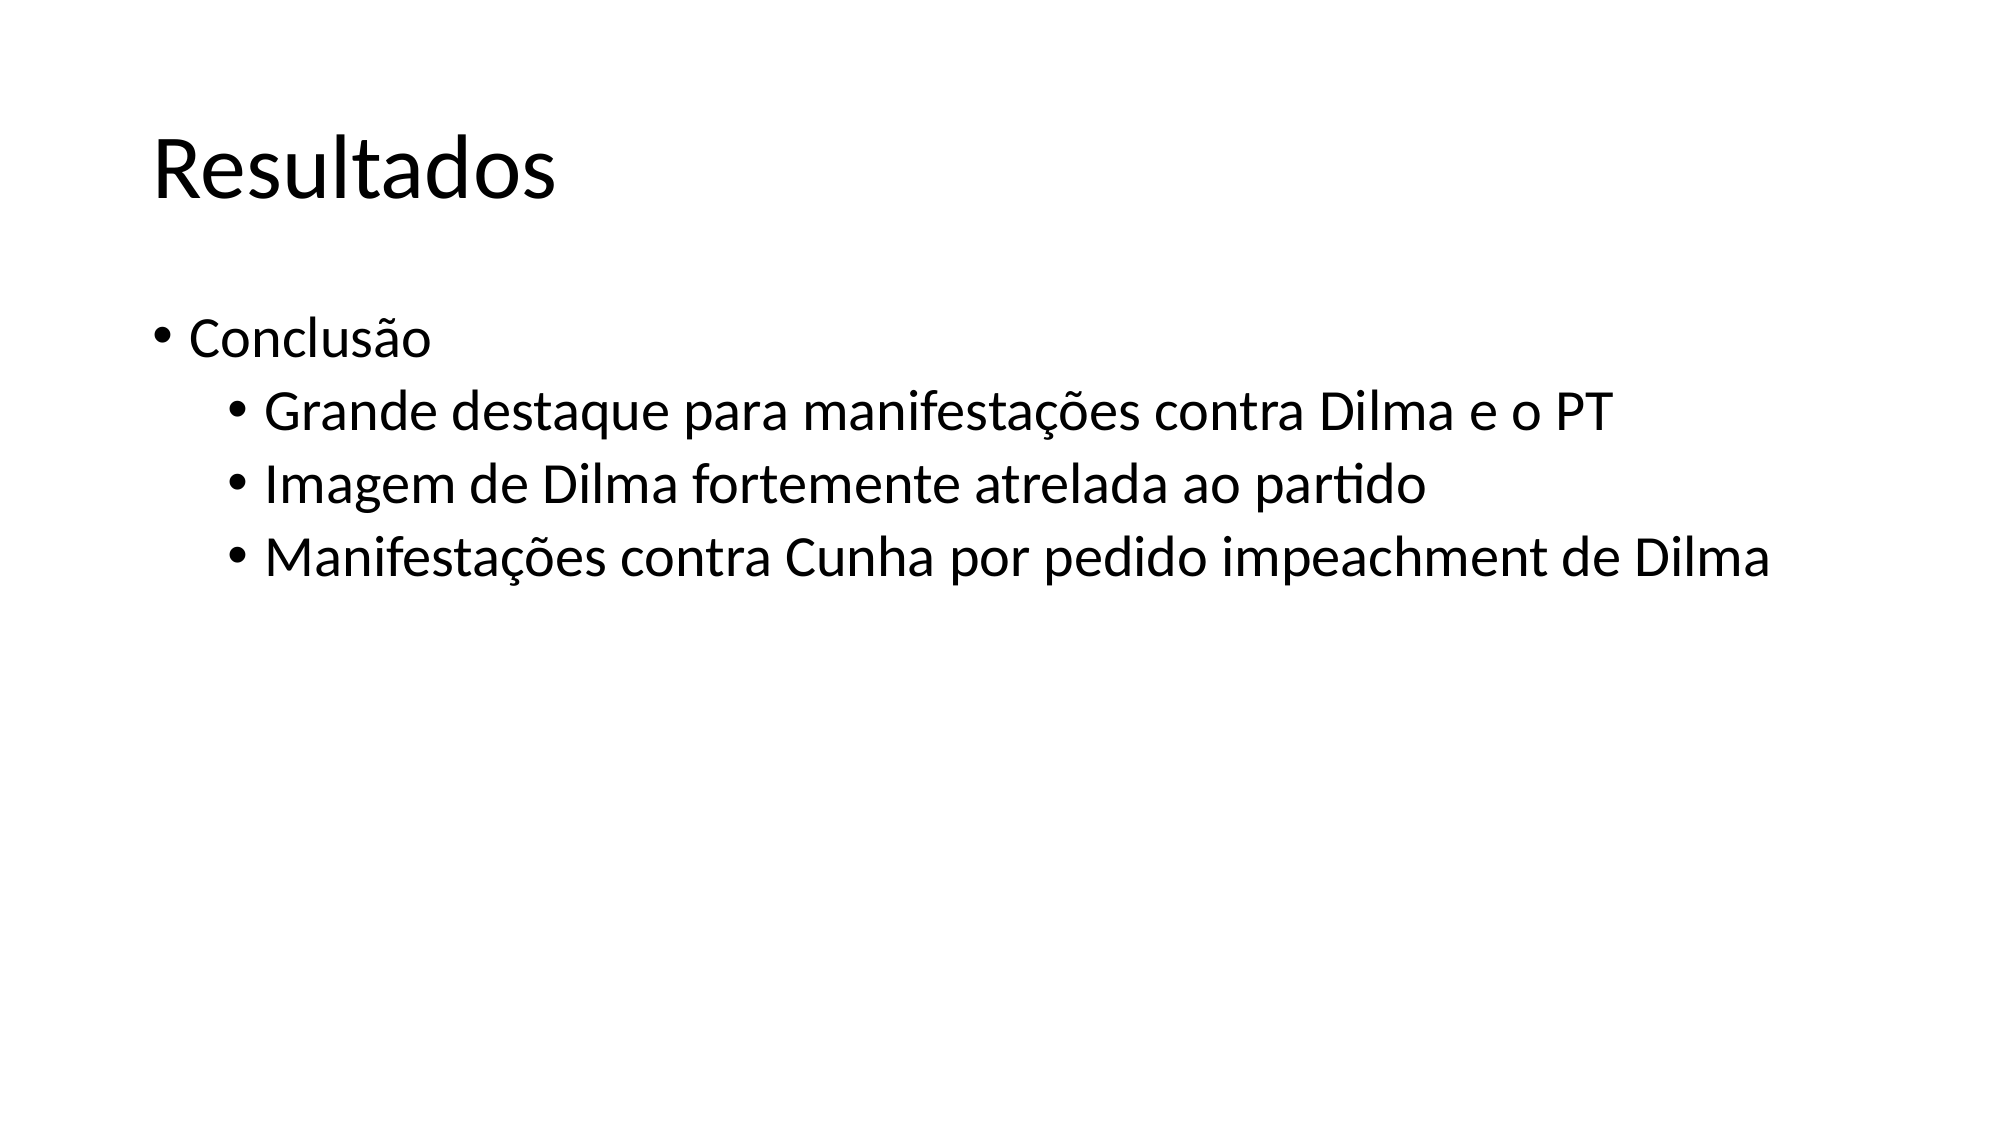

# Resultados
Conclusão
Grande destaque para manifestações contra Dilma e o PT
Imagem de Dilma fortemente atrelada ao partido
Manifestações contra Cunha por pedido impeachment de Dilma